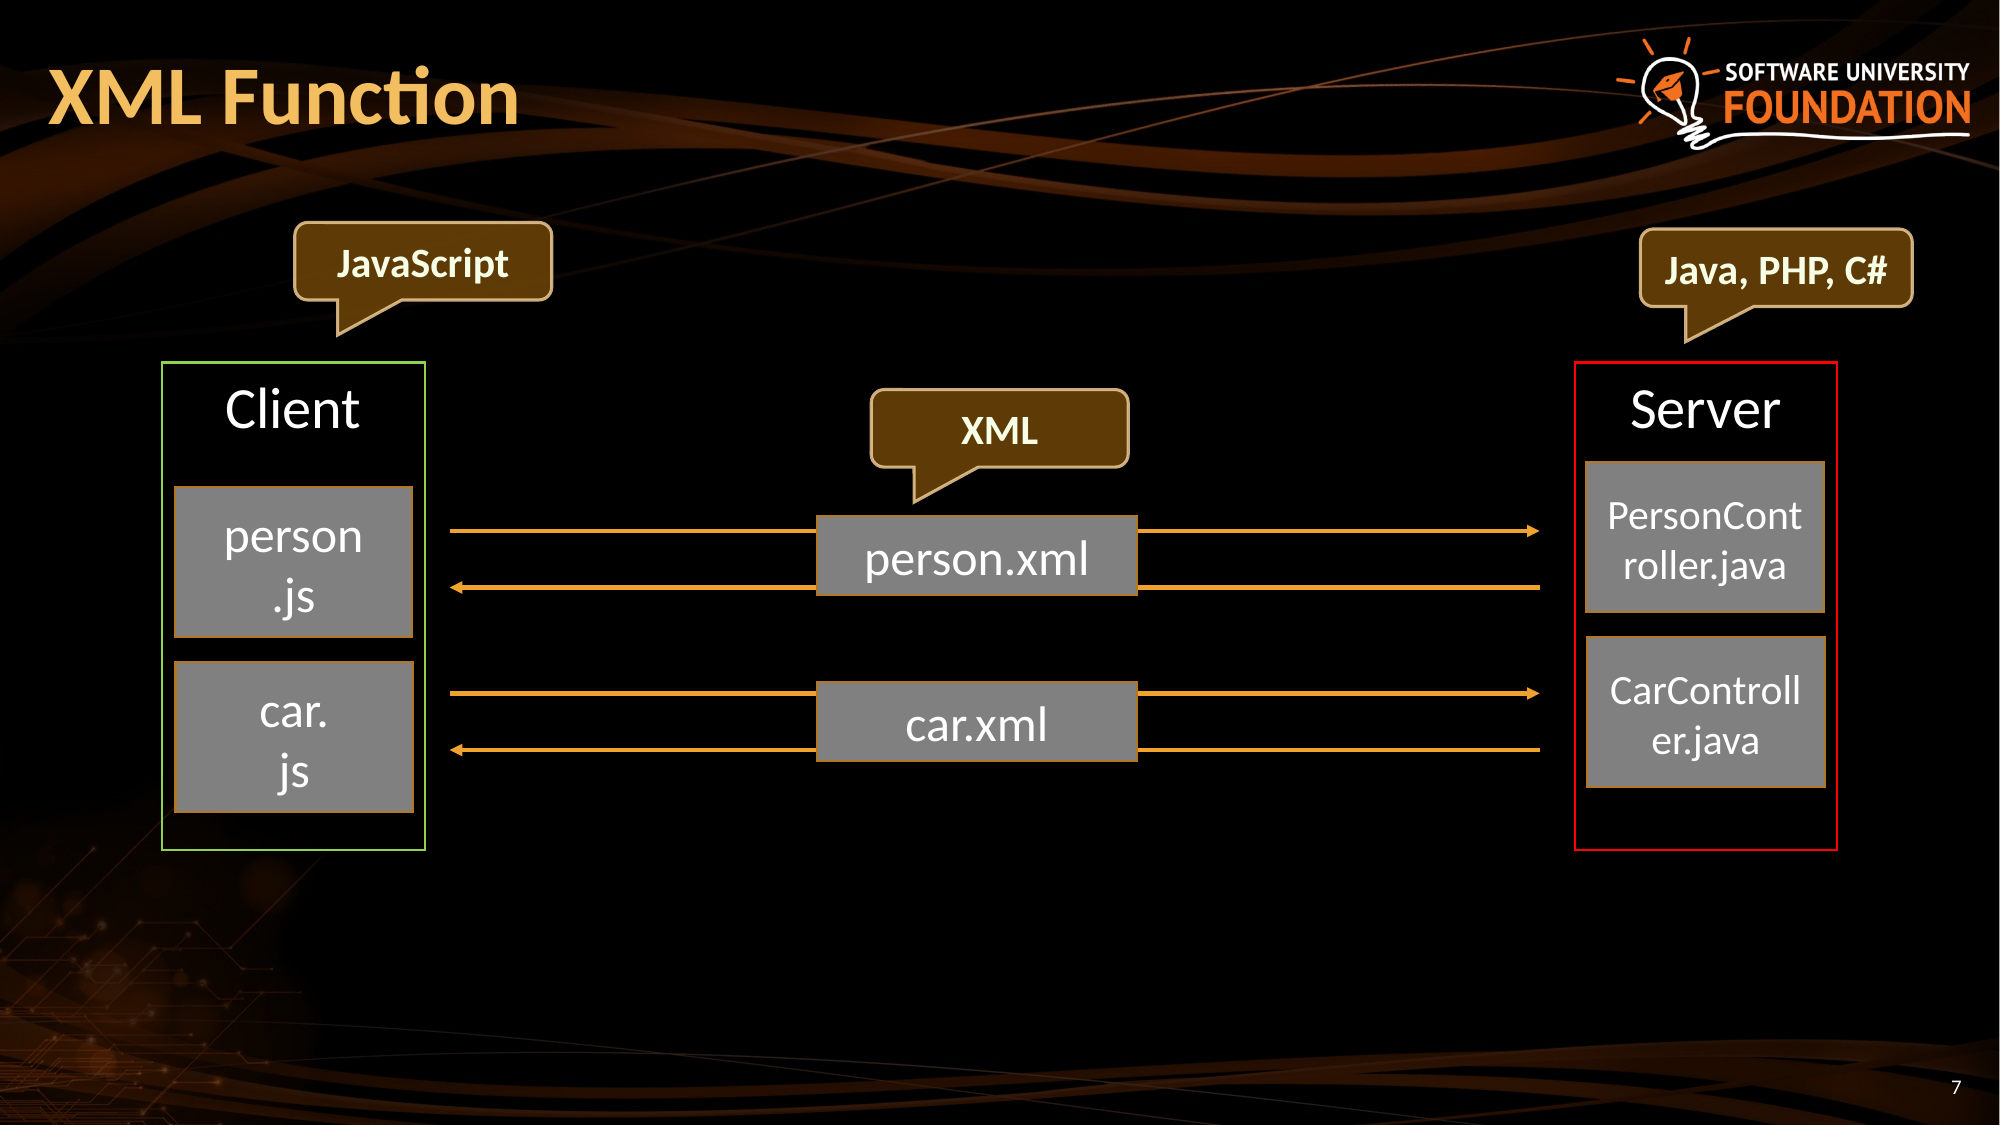

# XML Function
JavaScript
Java, PHP, C#
Client
Server
XML
PersonController.java
person
.js
person.xml
CarController.java
car.
js
car.xml
7